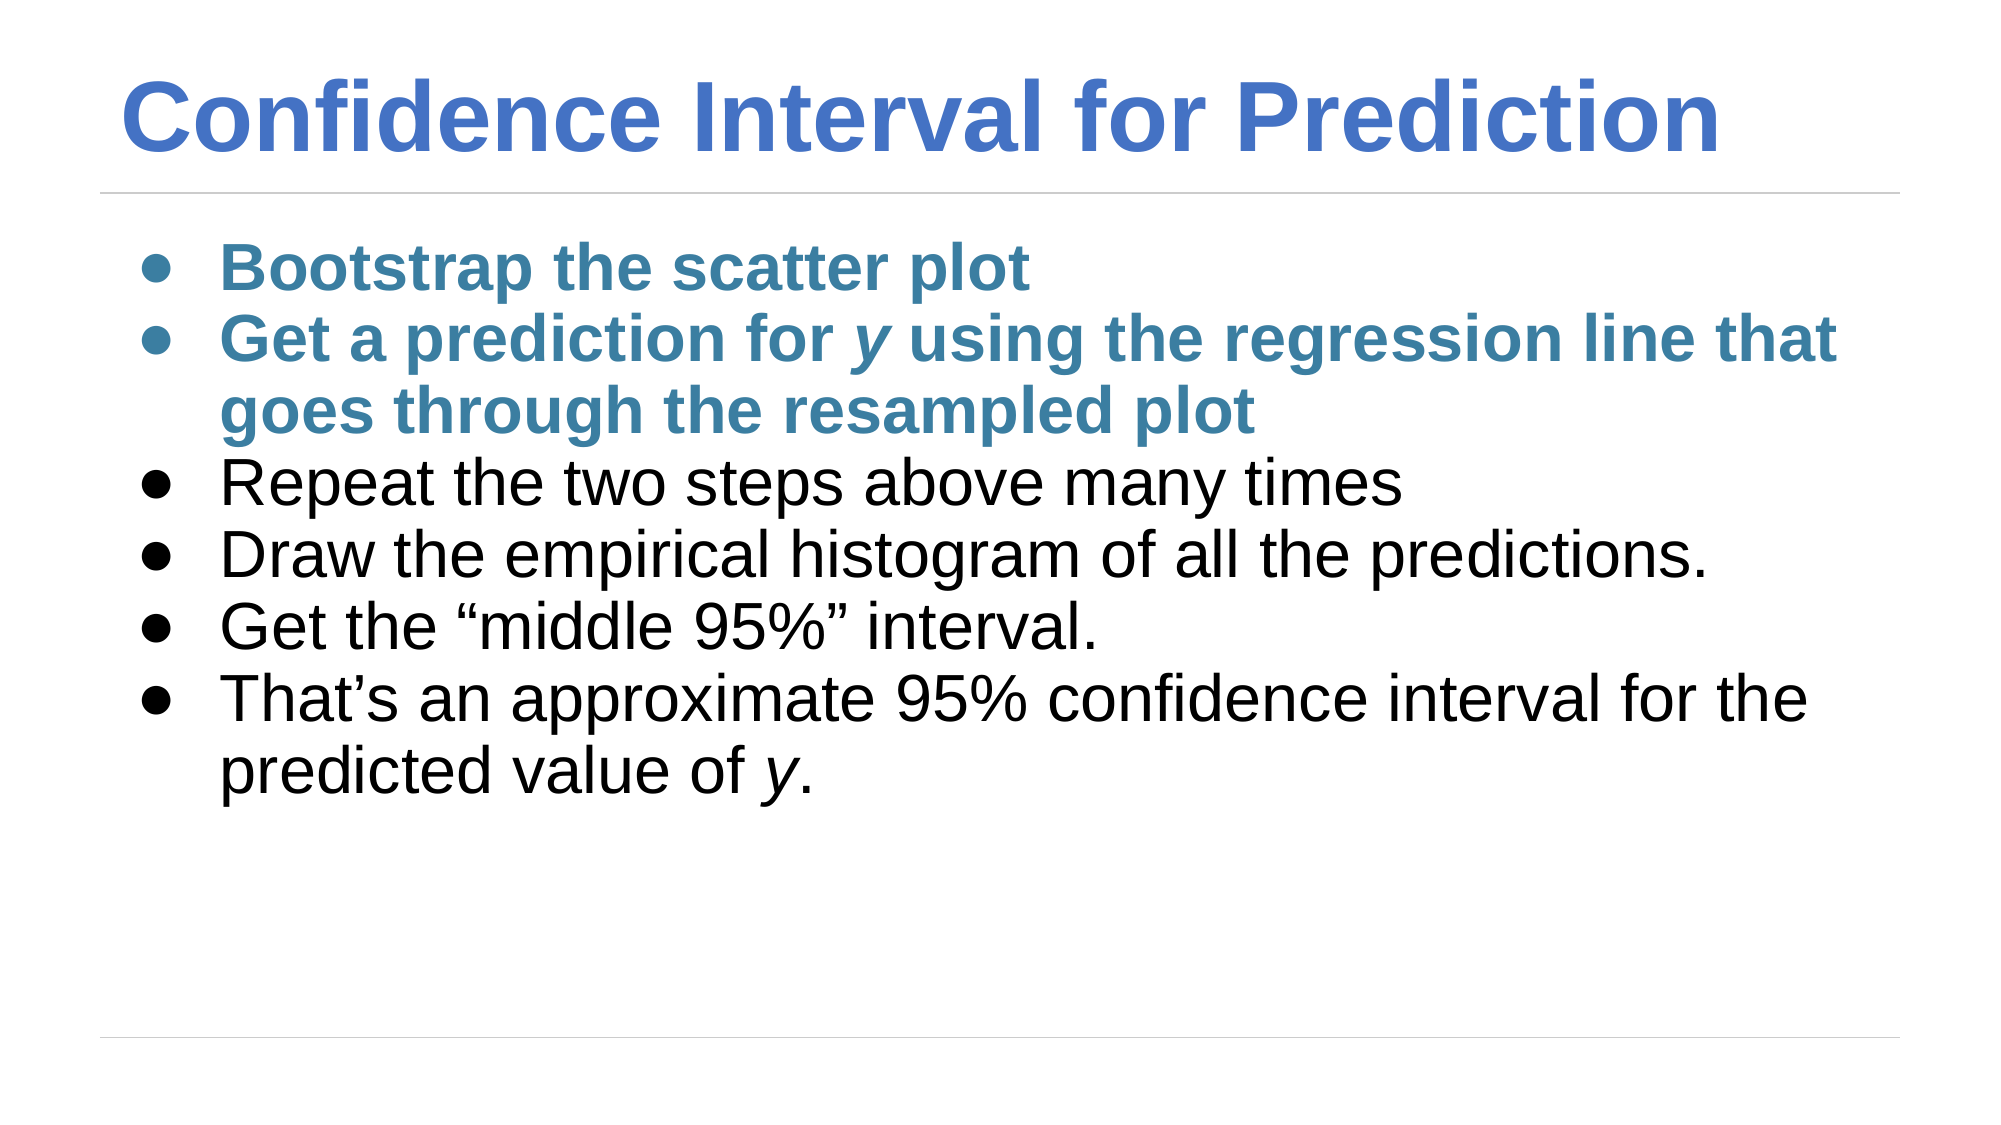

# Confidence Interval for Prediction
Bootstrap the scatter plot
Get a prediction for y using the regression line that goes through the resampled plot
Repeat the two steps above many times
Draw the empirical histogram of all the predictions.
Get the “middle 95%” interval.
That’s an approximate 95% confidence interval for the predicted value of y.